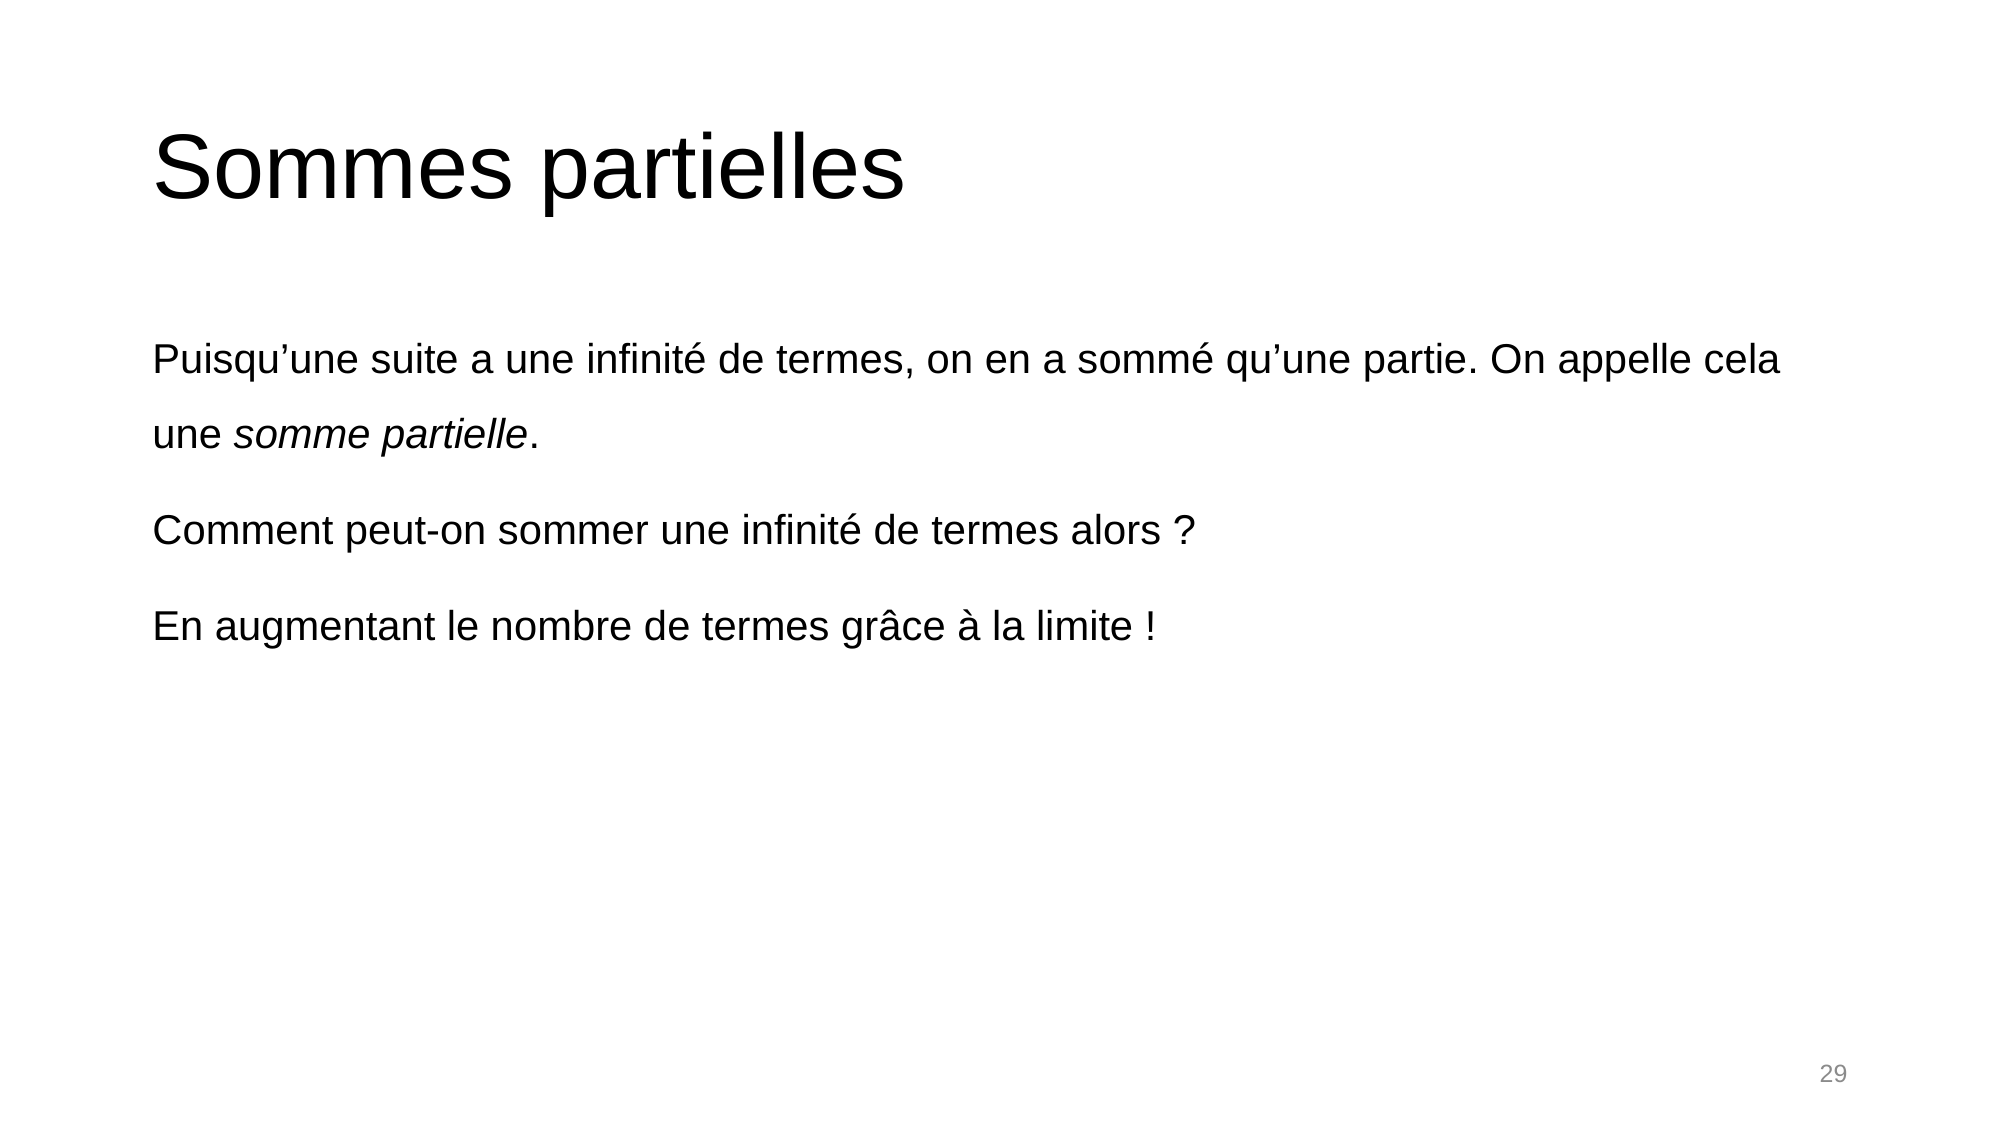

# Sommes partielles
Puisqu’une suite a une infinité de termes, on en a sommé qu’une partie. On appelle cela une somme partielle.
Comment peut-on sommer une infinité de termes alors ?
En augmentant le nombre de termes grâce à la limite !
29